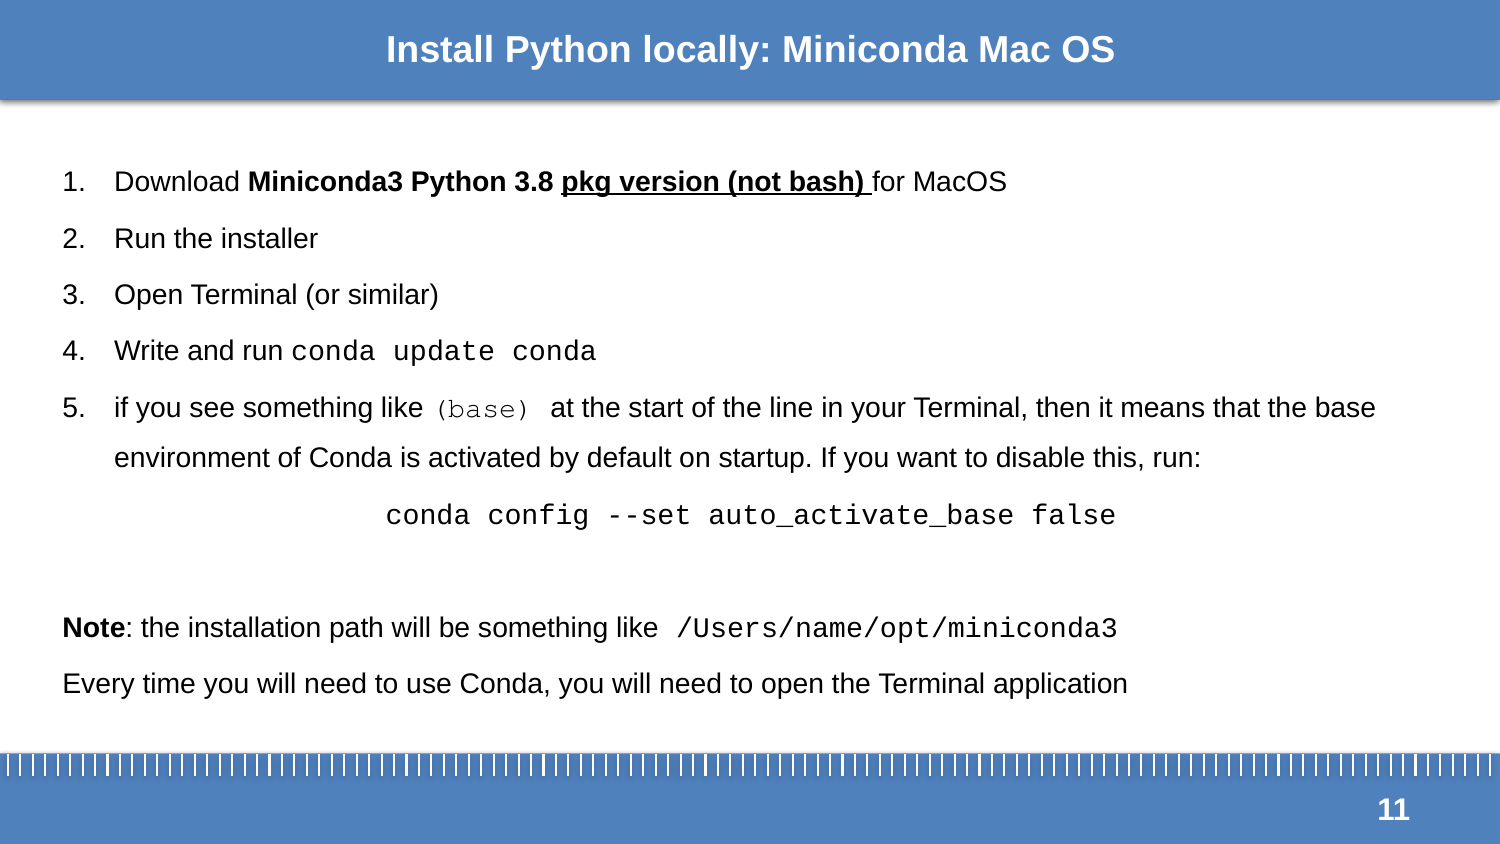

# Install Python locally: Miniconda Mac OS
Download Miniconda3 Python 3.8 pkg version (not bash) for MacOS
Run the installer
Open Terminal (or similar)
Write and run conda update conda
if you see something like (base) at the start of the line in your Terminal, then it means that the base environment of Conda is activated by default on startup. If you want to disable this, run:
conda config --set auto_activate_base false

Note: the installation path will be something like /Users/name/opt/miniconda3
Every time you will need to use Conda, you will need to open the Terminal application
11